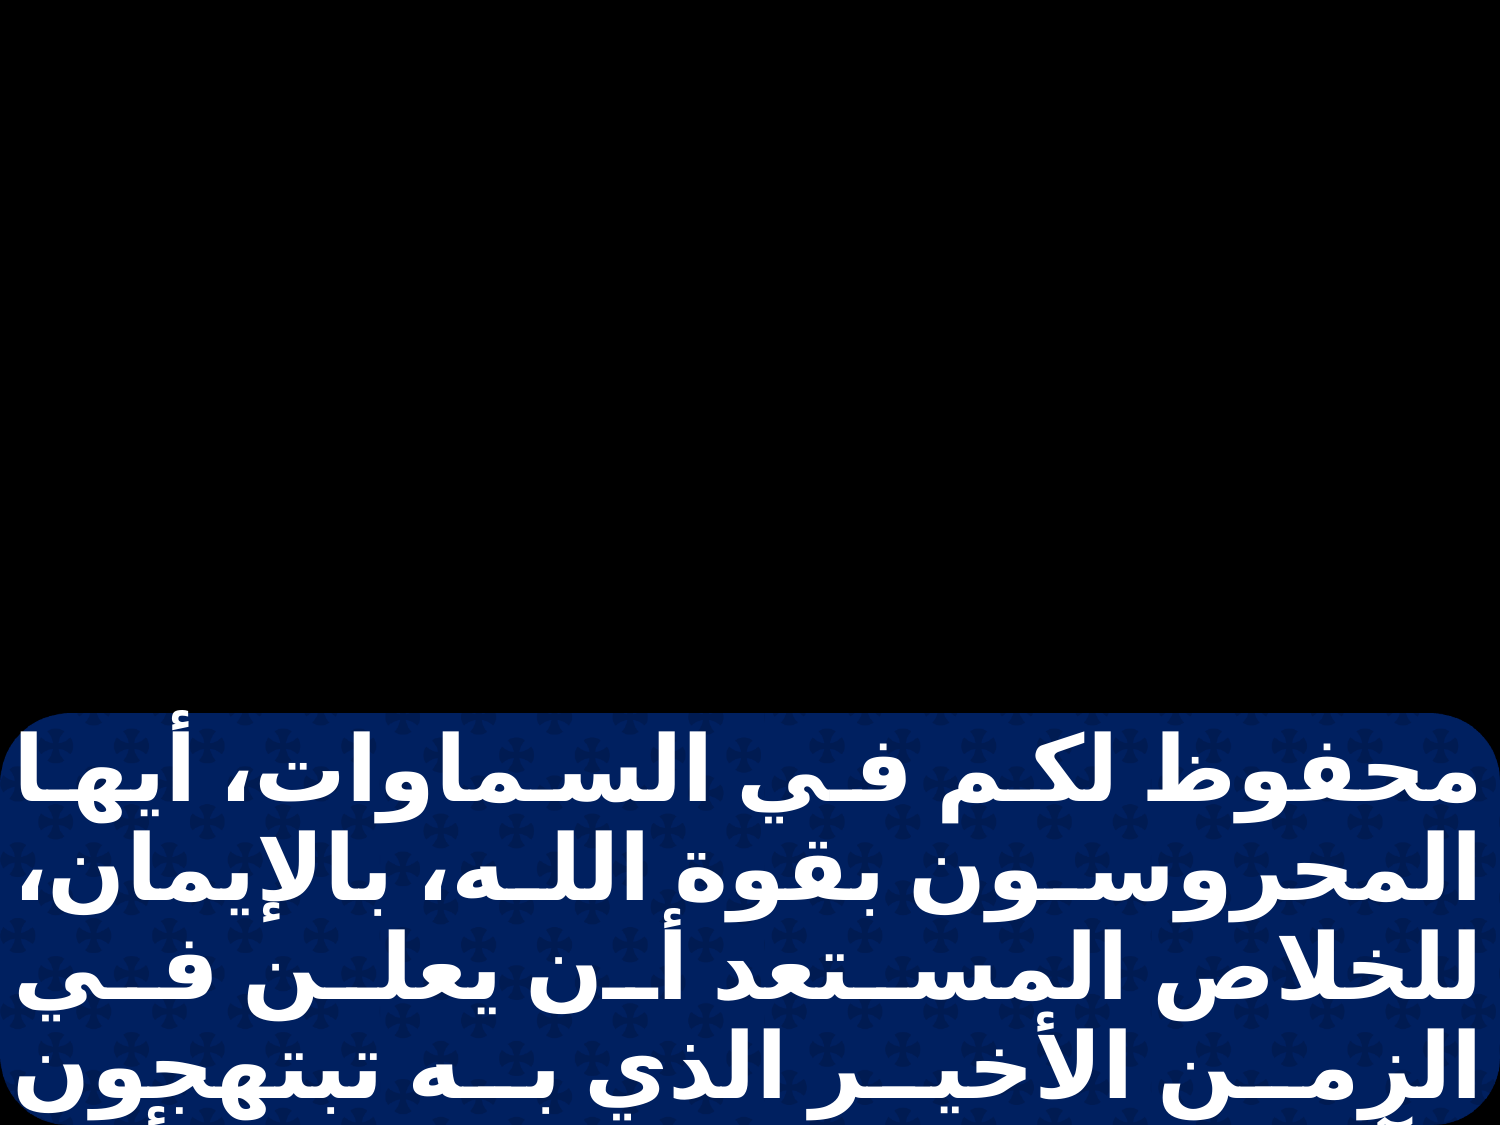

محفوظ لكم في السماوات، أيها المحروسون بقوة الله، بالإيمان، للخلاص المستعد أن يعلن في الزمن الأخير الذي به تبتهجون الآن يسيرًا، وإن كان يجب أن تتألموا بتجارب متنوعة، لكي تكون صفوة